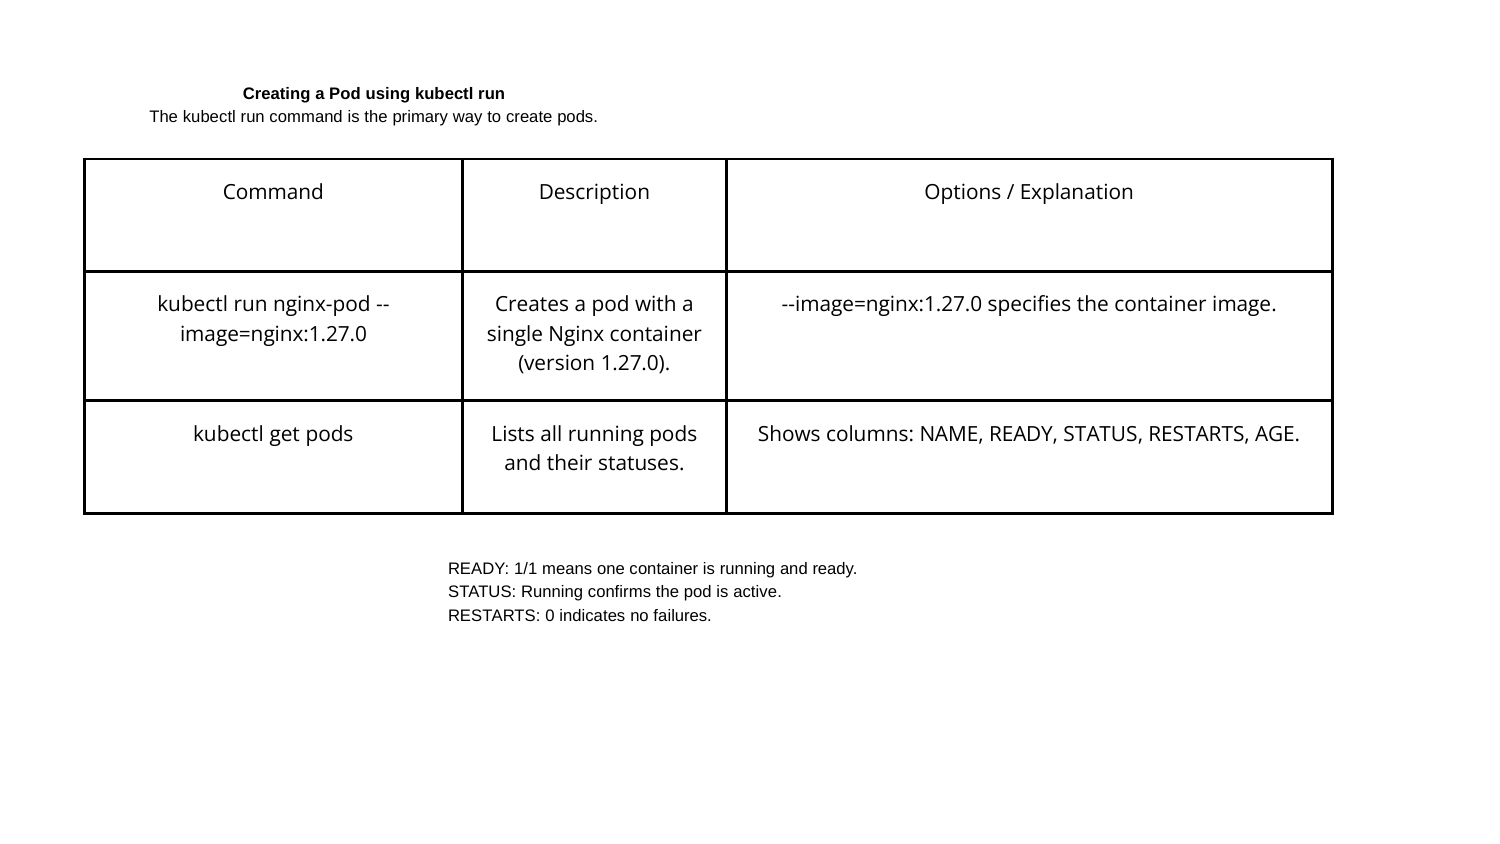

Creating a Pod using kubectl run
The kubectl run command is the primary way to create pods.
| Command | Description | Options / Explanation |
| --- | --- | --- |
| kubectl run nginx-pod --image=nginx:1.27.0 | Creates a pod with a single Nginx container (version 1.27.0). | --image=nginx:1.27.0 specifies the container image. |
| kubectl get pods | Lists all running pods and their statuses. | Shows columns: NAME, READY, STATUS, RESTARTS, AGE. |
READY: 1/1 means one container is running and ready.
STATUS: Running confirms the pod is active.
RESTARTS: 0 indicates no failures.